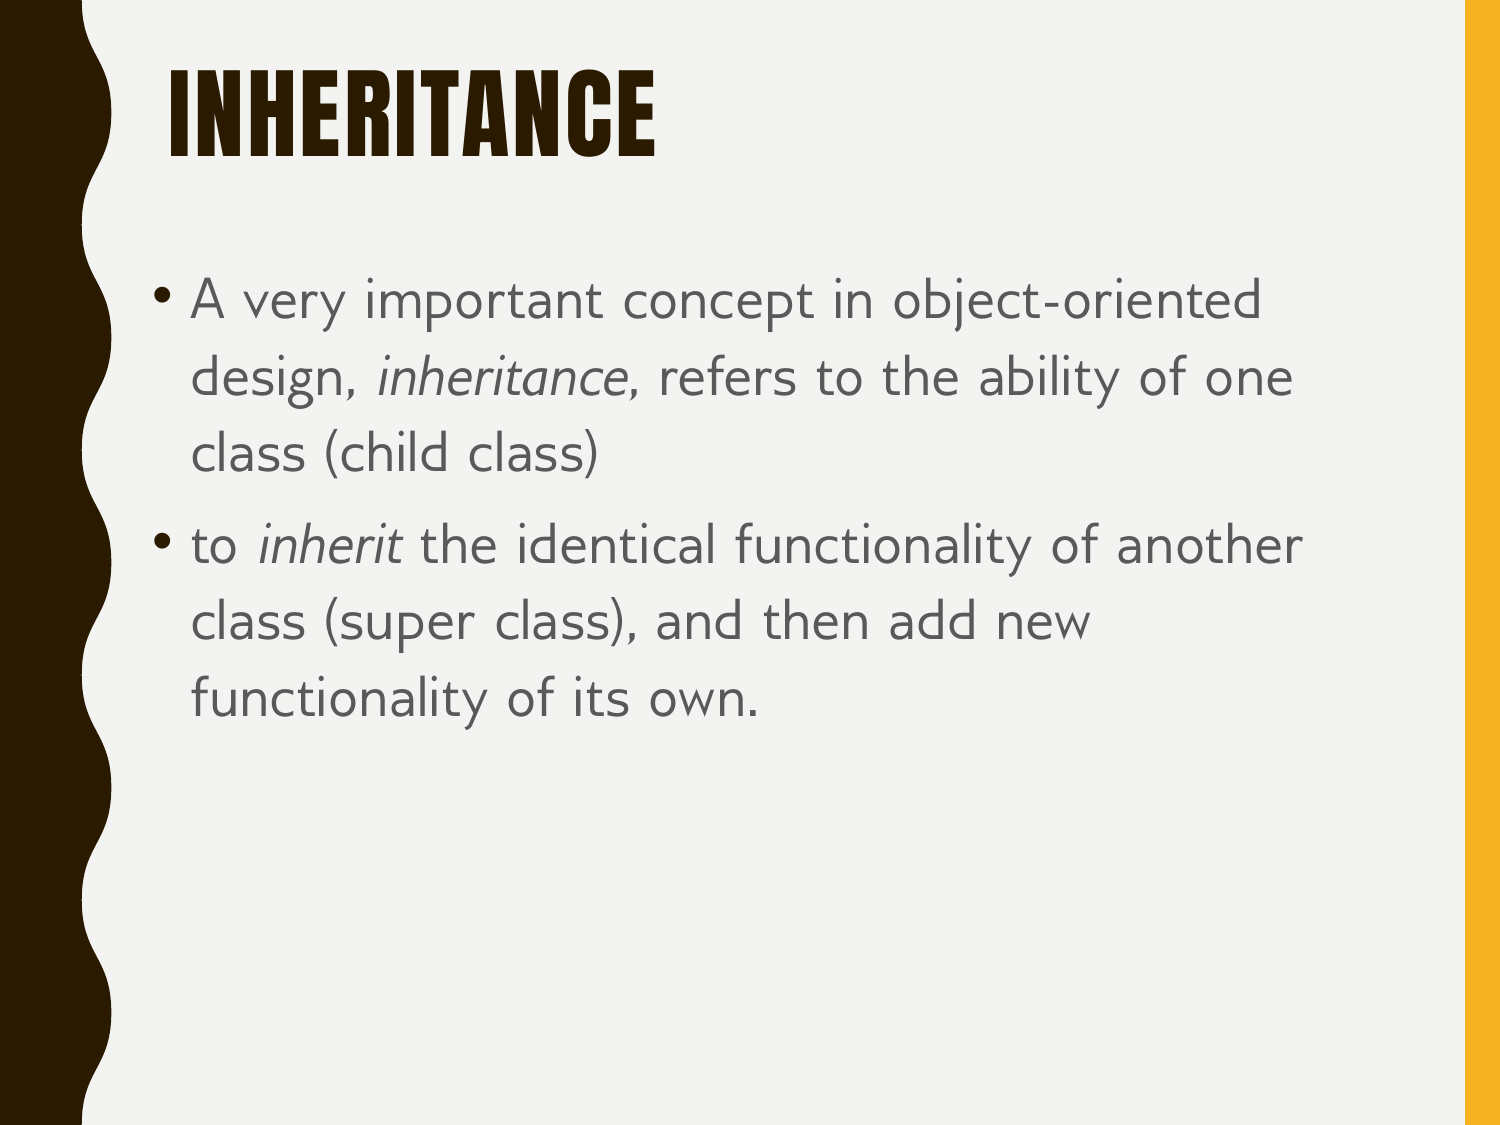

# Inheritance
A very important concept in object-oriented design, inheritance, refers to the ability of one class (child class)
to inherit the identical functionality of another class (super class), and then add new functionality of its own.